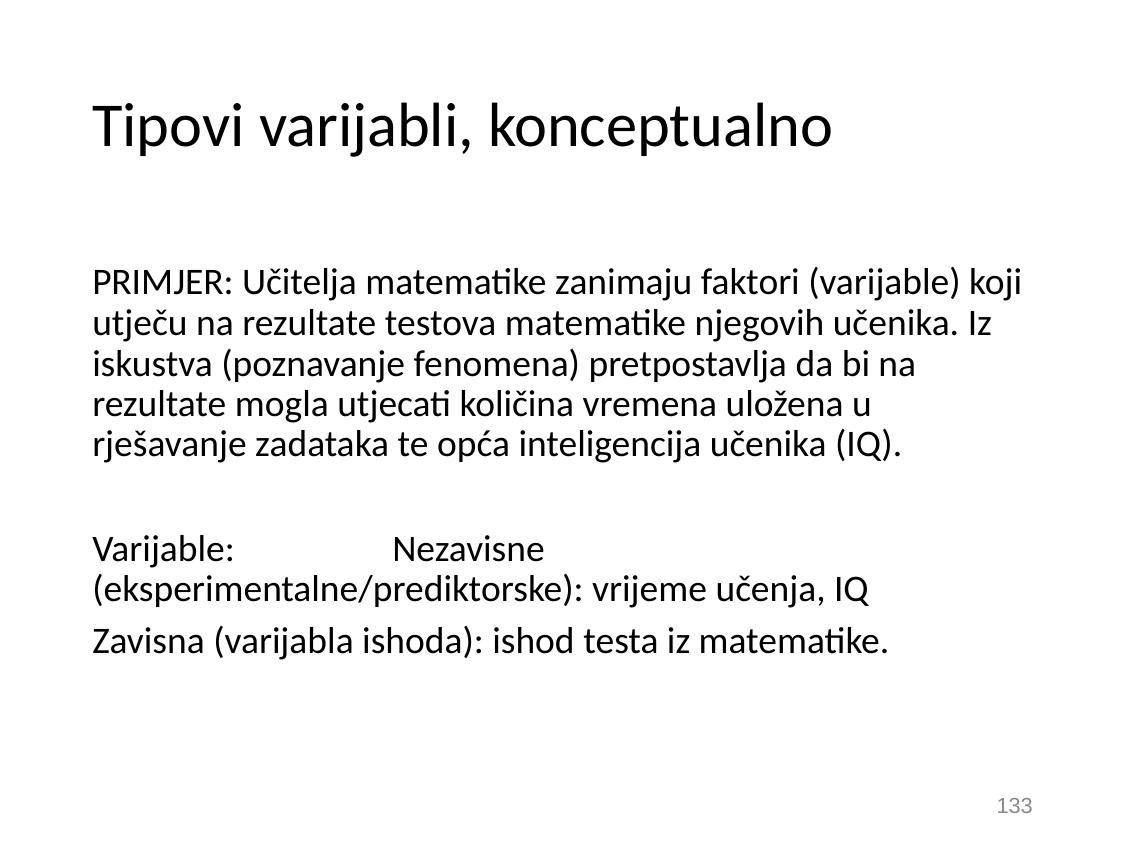

# Tipovi varijabli, konceptualno

PRIMJER: Učitelja matematike zanimaju faktori (varijable) koji utječu na rezultate testova matematike njegovih učenika. Iz iskustva (poznavanje fenomena) pretpostavlja da bi na rezultate mogla utjecati količina vremena uložena u rješavanje zadataka te opća inteligencija učenika (IQ).

Varijable: 	Nezavisne (eksperimentalne/prediktorske): vrijeme učenja, IQ
Zavisna (varijabla ishoda): ishod testa iz matematike.

133